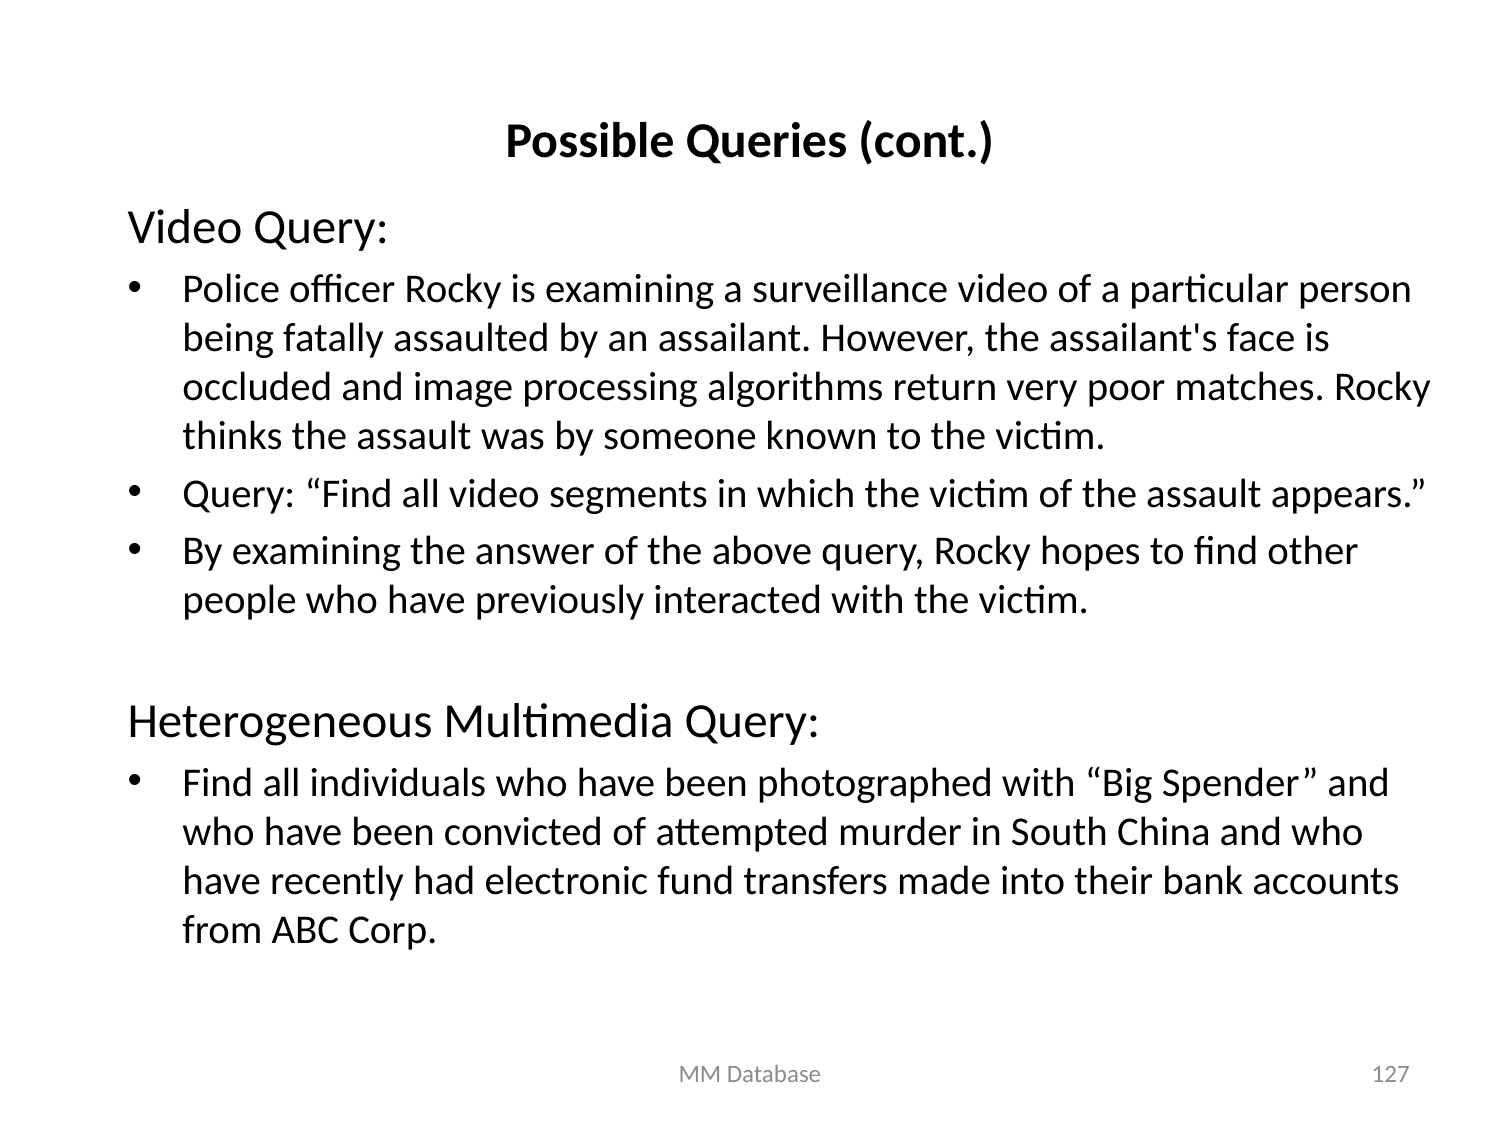

# Possible Queries (cont.)
Video Query:
Police officer Rocky is examining a surveillance video of a particular person being fatally assaulted by an assailant. However, the assailant's face is occluded and image processing algorithms return very poor matches. Rocky thinks the assault was by someone known to the victim.
Query: “Find all video segments in which the victim of the assault appears.”
By examining the answer of the above query, Rocky hopes to find other people who have previously interacted with the victim.

Heterogeneous Multimedia Query:
Find all individuals who have been photographed with “Big Spender” and who have been convicted of attempted murder in South China and who have recently had electronic fund transfers made into their bank accounts from ABC Corp.
MM Database
127